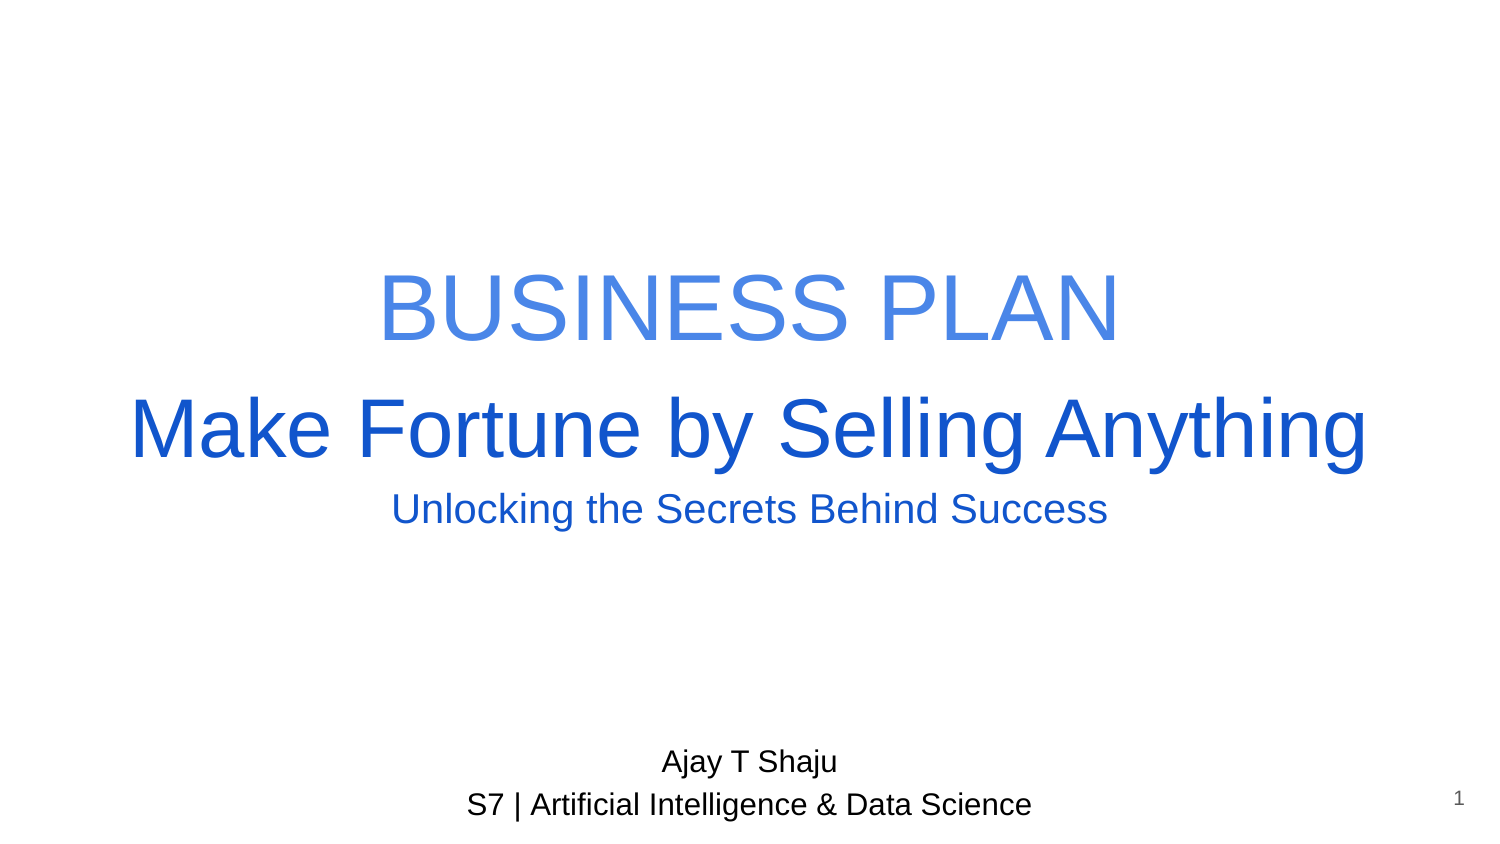

# BUSINESS PLAN
Make Fortune by Selling Anything
Unlocking the Secrets Behind Success
Ajay T Shaju
S7 | Artificial Intelligence & Data Science
1